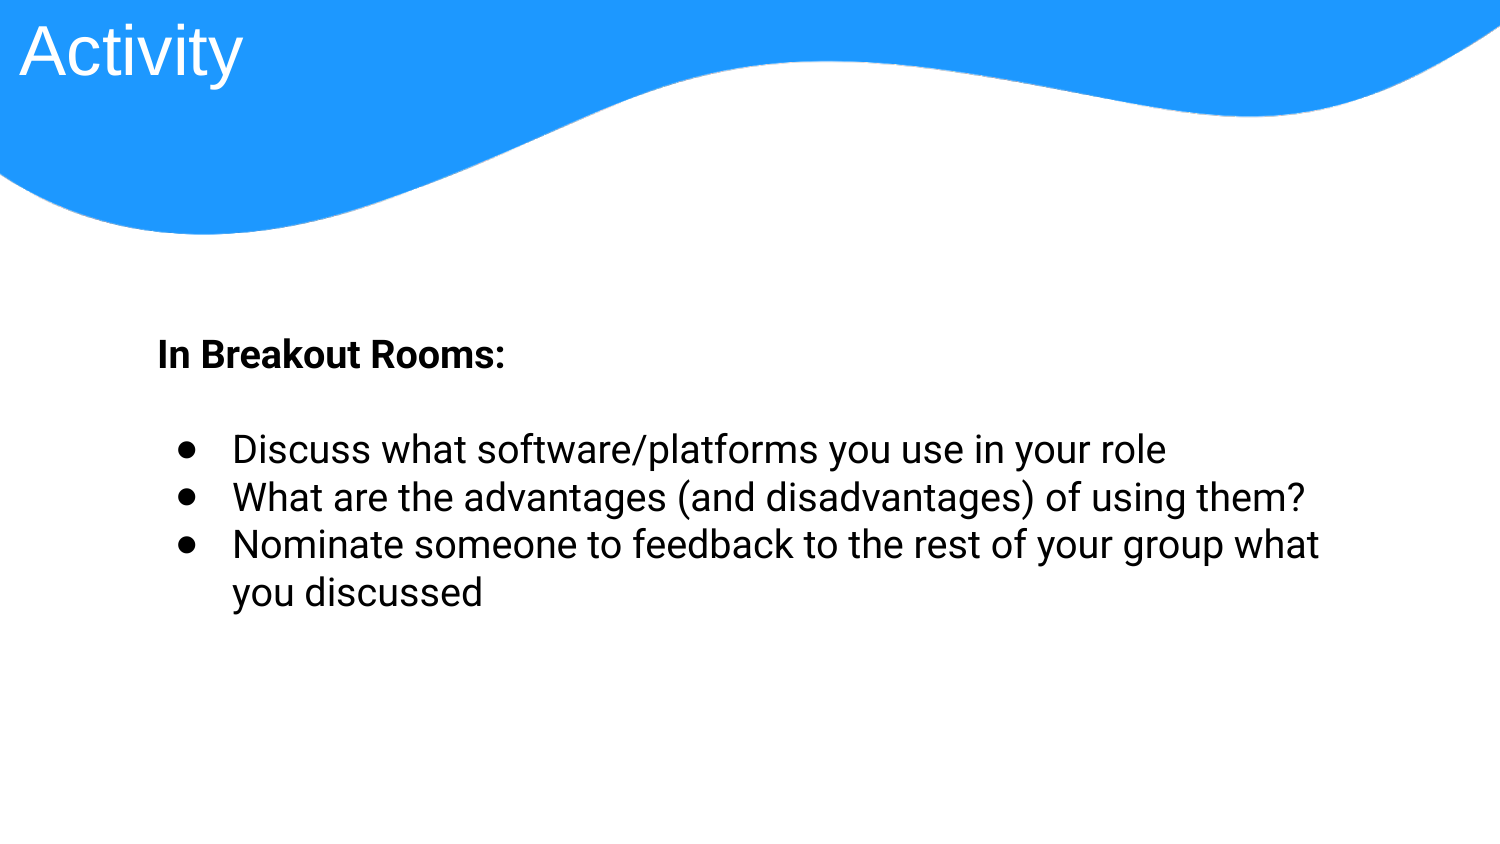

Activity
In Breakout Rooms:

Discuss what software/platforms you use in your role
What are the advantages (and disadvantages) of using them?
Nominate someone to feedback to the rest of your group what you discussed